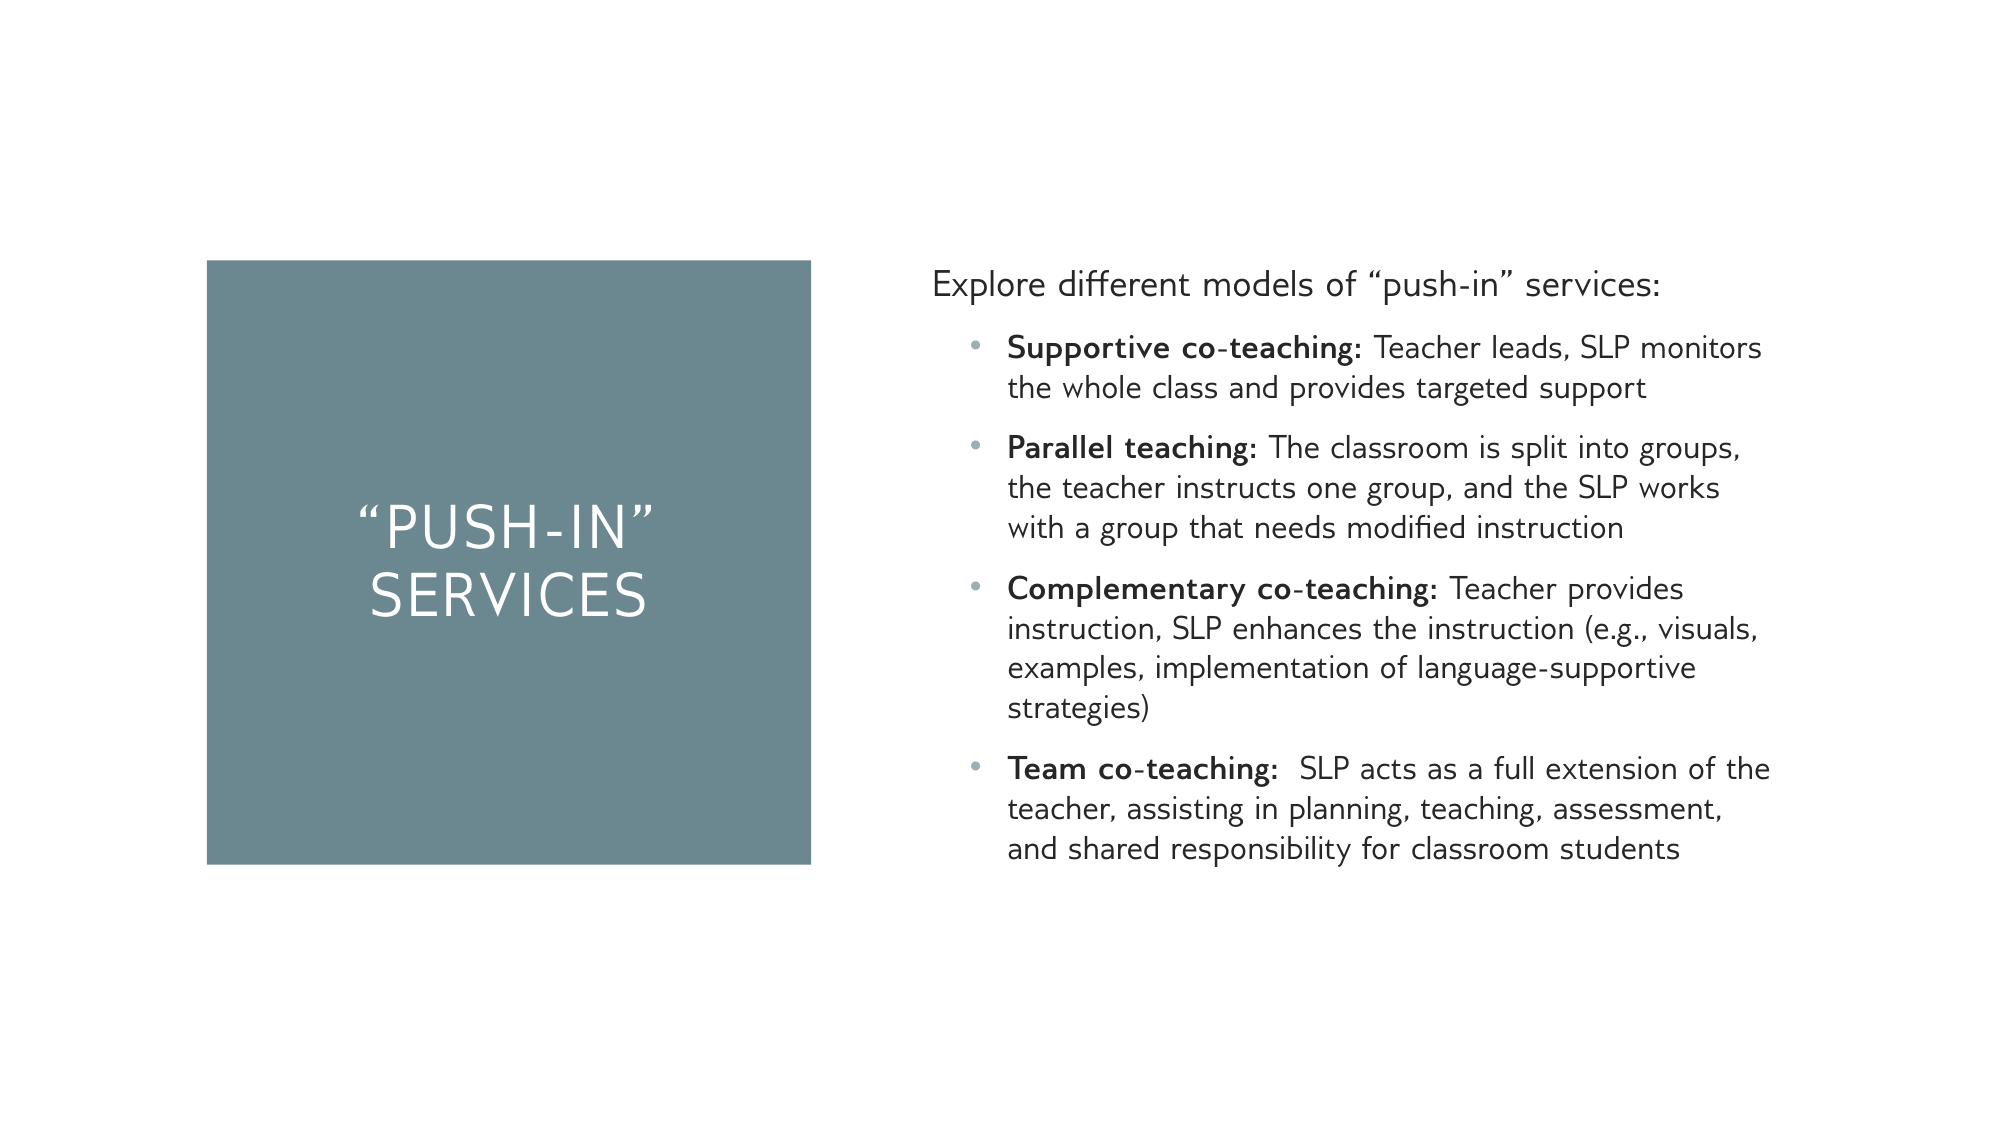

Explore different models of “push-in” services:
Supportive co-teaching: Teacher leads, SLP monitors the whole class and provides targeted support
Parallel teaching: The classroom is split into groups, the teacher instructs one group, and the SLP works with a group that needs modified instruction
Complementary co-teaching: Teacher provides instruction, SLP enhances the instruction (e.g., visuals, examples, implementation of language-supportive strategies)
Team co-teaching:  SLP acts as a full extension of the teacher, assisting in planning, teaching, assessment, and shared responsibility for classroom students
# “push-in” services